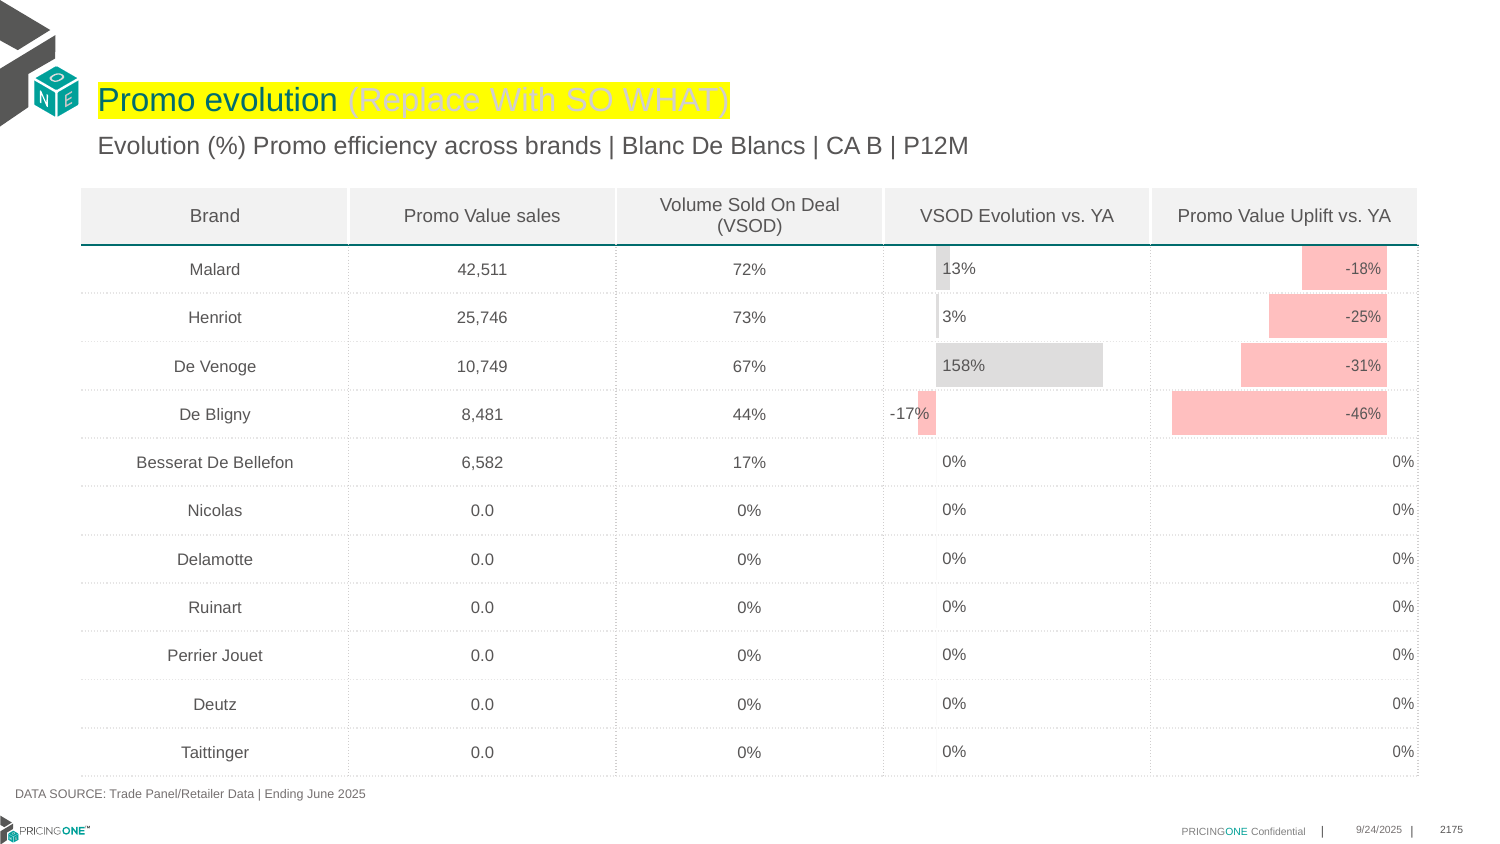

# Promo evolution (Replace With SO WHAT)
Evolution (%) Promo efficiency across brands | Blanc De Blancs | CA B | P12M
| Brand | Promo Value sales | Volume Sold On Deal (VSOD) | VSOD Evolution vs. YA | Promo Value Uplift vs. YA |
| --- | --- | --- | --- | --- |
| Malard | 42,511 | 72% |  |  |
| Henriot | 25,746 | 73% |  |  |
| De Venoge | 10,749 | 67% |  |  |
| De Bligny | 8,481 | 44% |  |  |
| Besserat De Bellefon | 6,582 | 17% |  |  |
| Nicolas | 0.0 | 0% |  |  |
| Delamotte | 0.0 | 0% |  |  |
| Ruinart | 0.0 | 0% |  |  |
| Perrier Jouet | 0.0 | 0% |  |  |
| Deutz | 0.0 | 0% |  |  |
| Taittinger | 0.0 | 0% |  |  |

### Chart

| Category | VSOD Evaluation vs YA |
|---|---|
| Malard | 0.125 |
| Henriot | 0.028000000000000025 |
| De Venoge | 1.577 |
| De Bligny | -0.17000000000000004 |
| Besserat De Bellefon | 0.0 |
| Nicolas | 0.0 |
| Delamotte | 0.0 |
| Ruinart | 0.0 |
| Perrier Jouet | 0.0 |
| Deutz | 0.0 |
| Taittinger | 0.0 |

### Chart

| Category | Promo Value Uplift vs YA |
|---|---|
| Malard | -0.17968645244554082 |
| Henriot | -0.24967862707925526 |
| De Venoge | -0.30932420772800406 |
| De Bligny | -0.45526264675652783 |
| Besserat De Bellefon | 0.0 |
| Nicolas | 0.0 |
| Delamotte | 0.0 |
| Ruinart | 0.0 |
| Perrier Jouet | 0.0 |
| Deutz | 0.0 |
| Taittinger | 0.0 |
DATA SOURCE: Trade Panel/Retailer Data | Ending June 2025

9/24/2025
2175